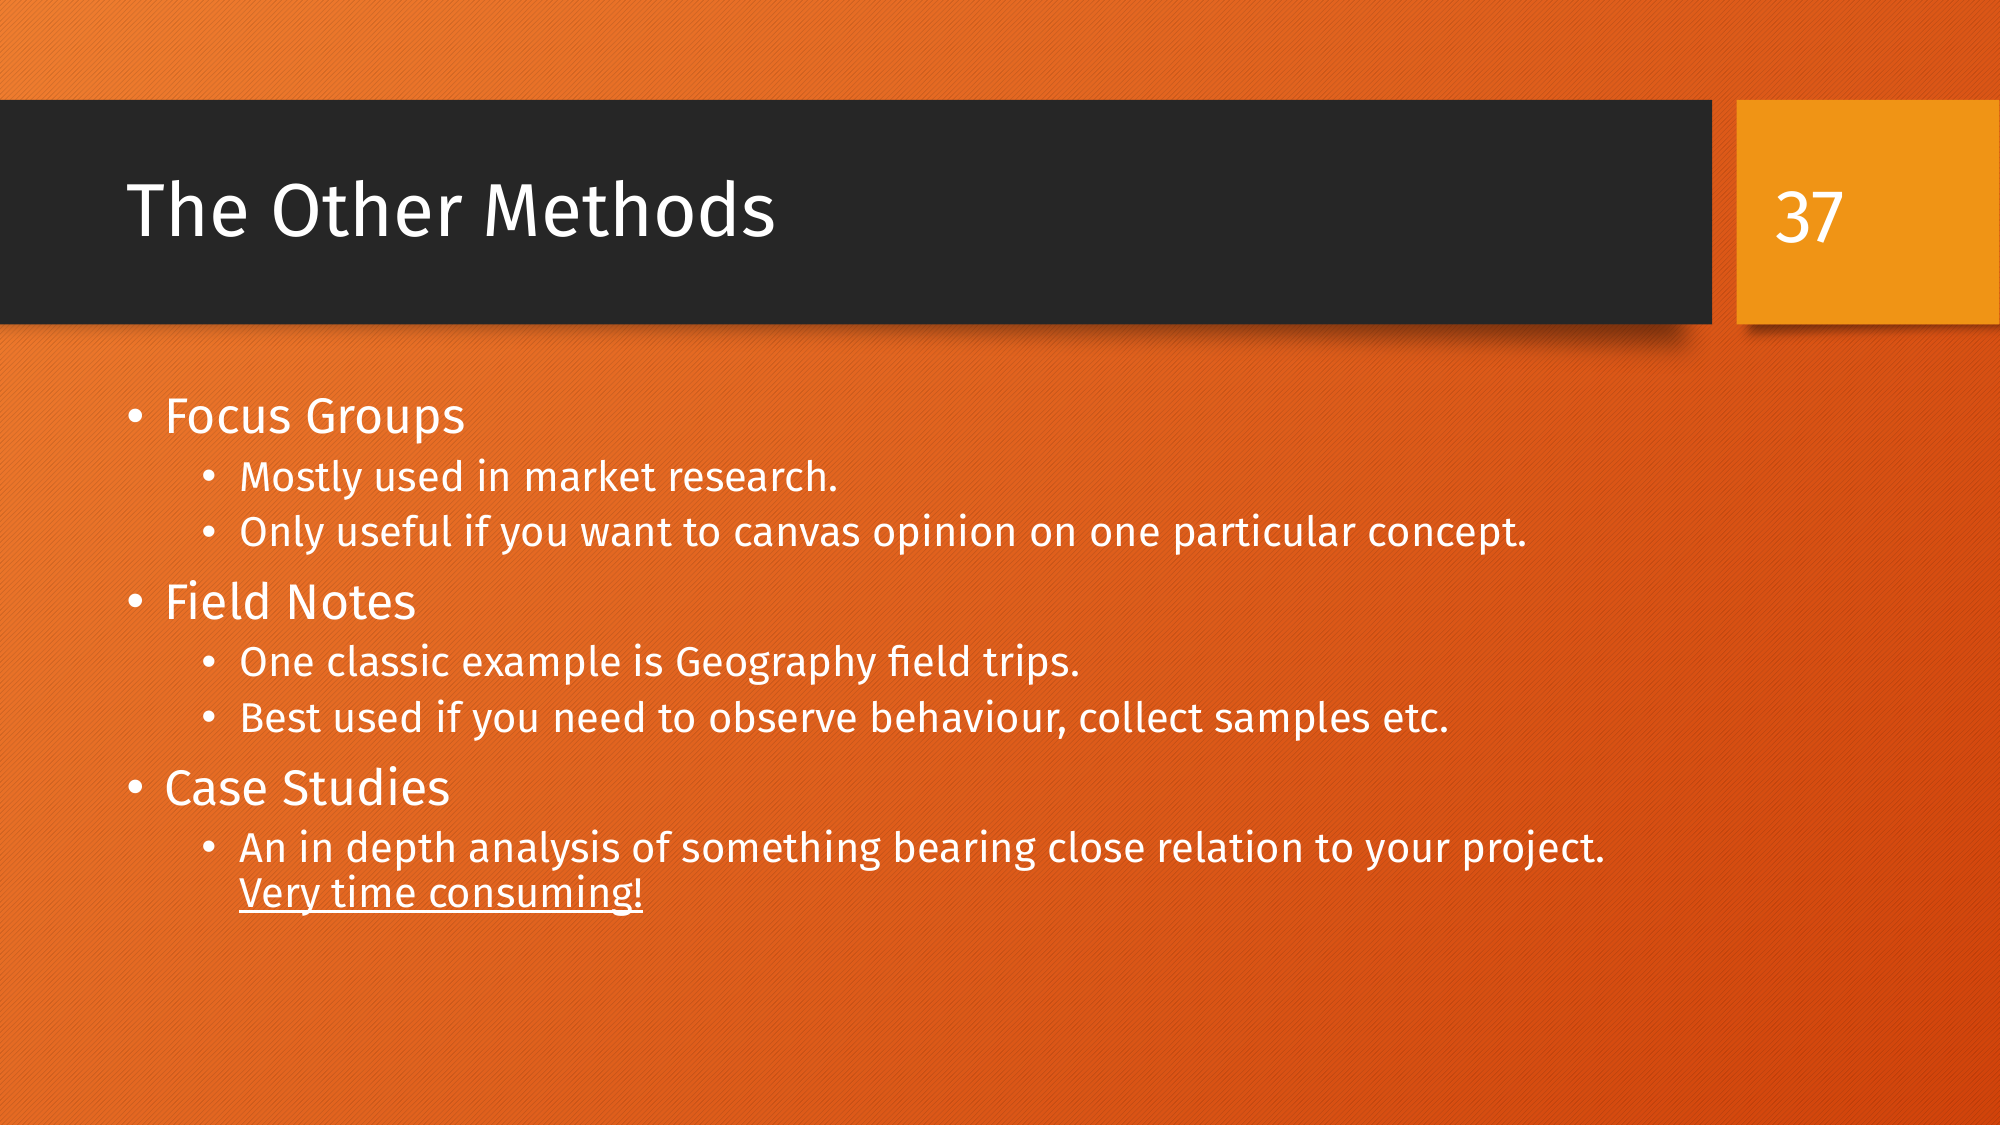

37
# The Other Methods
Focus Groups
Mostly used in market research.
Only useful if you want to canvas opinion on one particular concept.
Field Notes
One classic example is Geography field trips.
Best used if you need to observe behaviour, collect samples etc.
Case Studies
An in depth analysis of something bearing close relation to your project. Very time consuming!